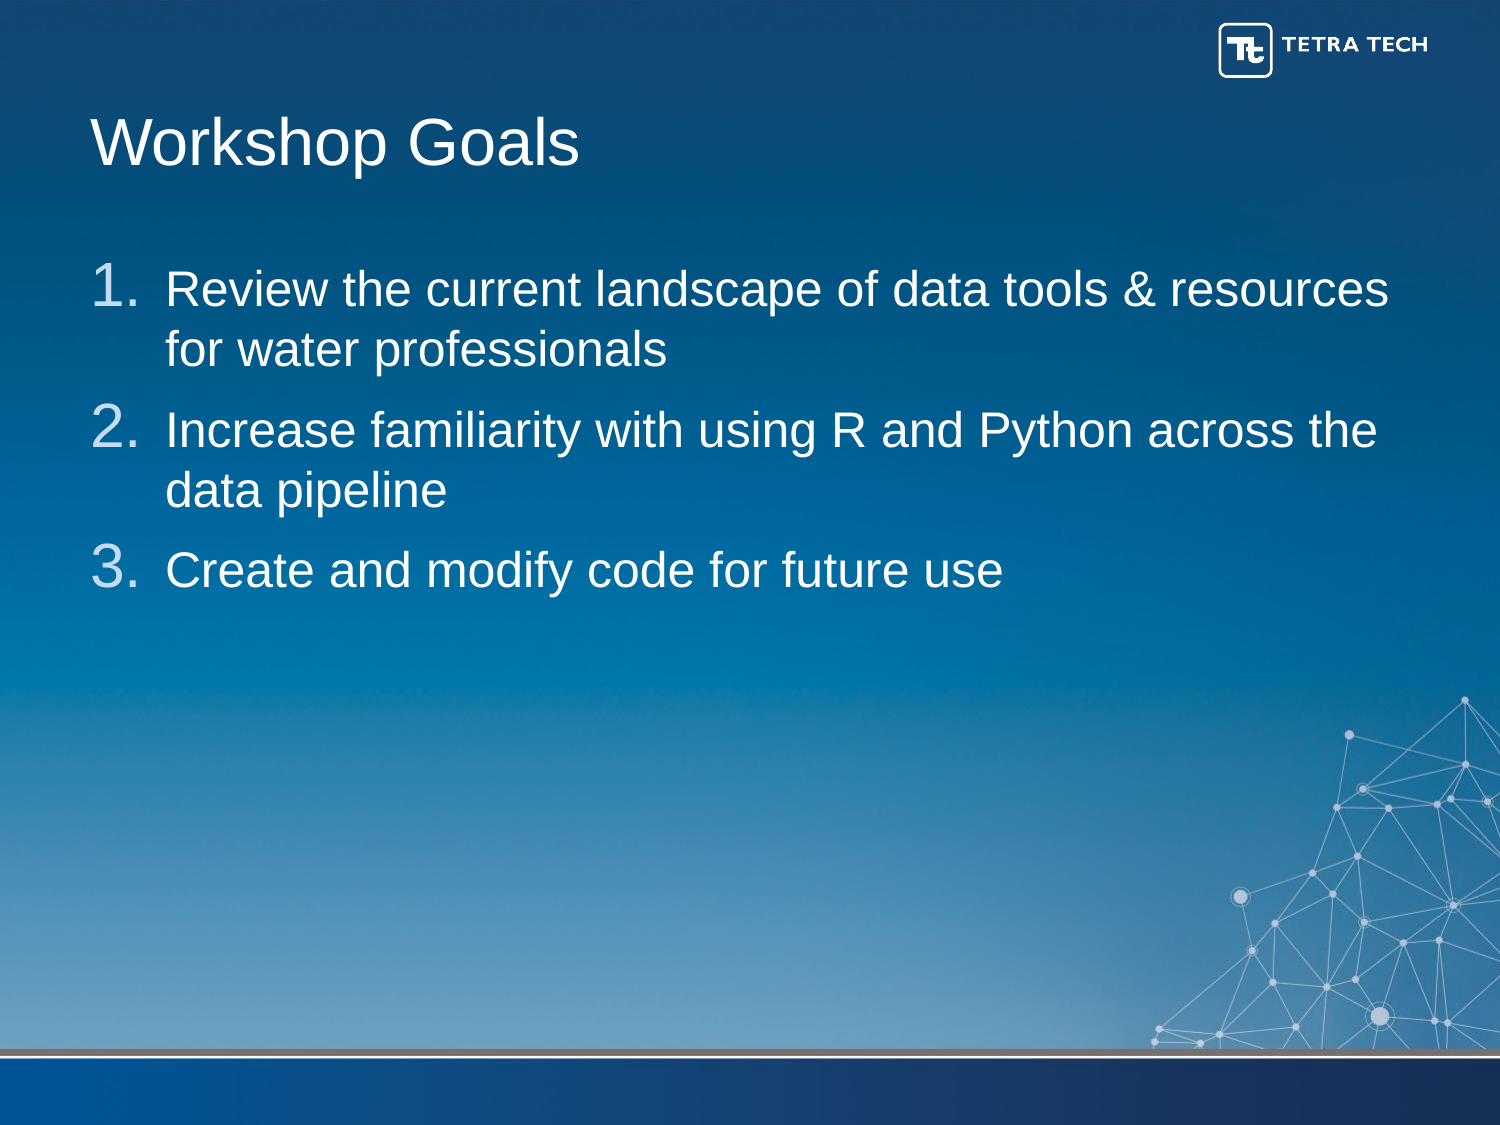

# Workshop Goals
Review the current landscape of data tools & resources for water professionals
Increase familiarity with using R and Python across the data pipeline
Create and modify code for future use